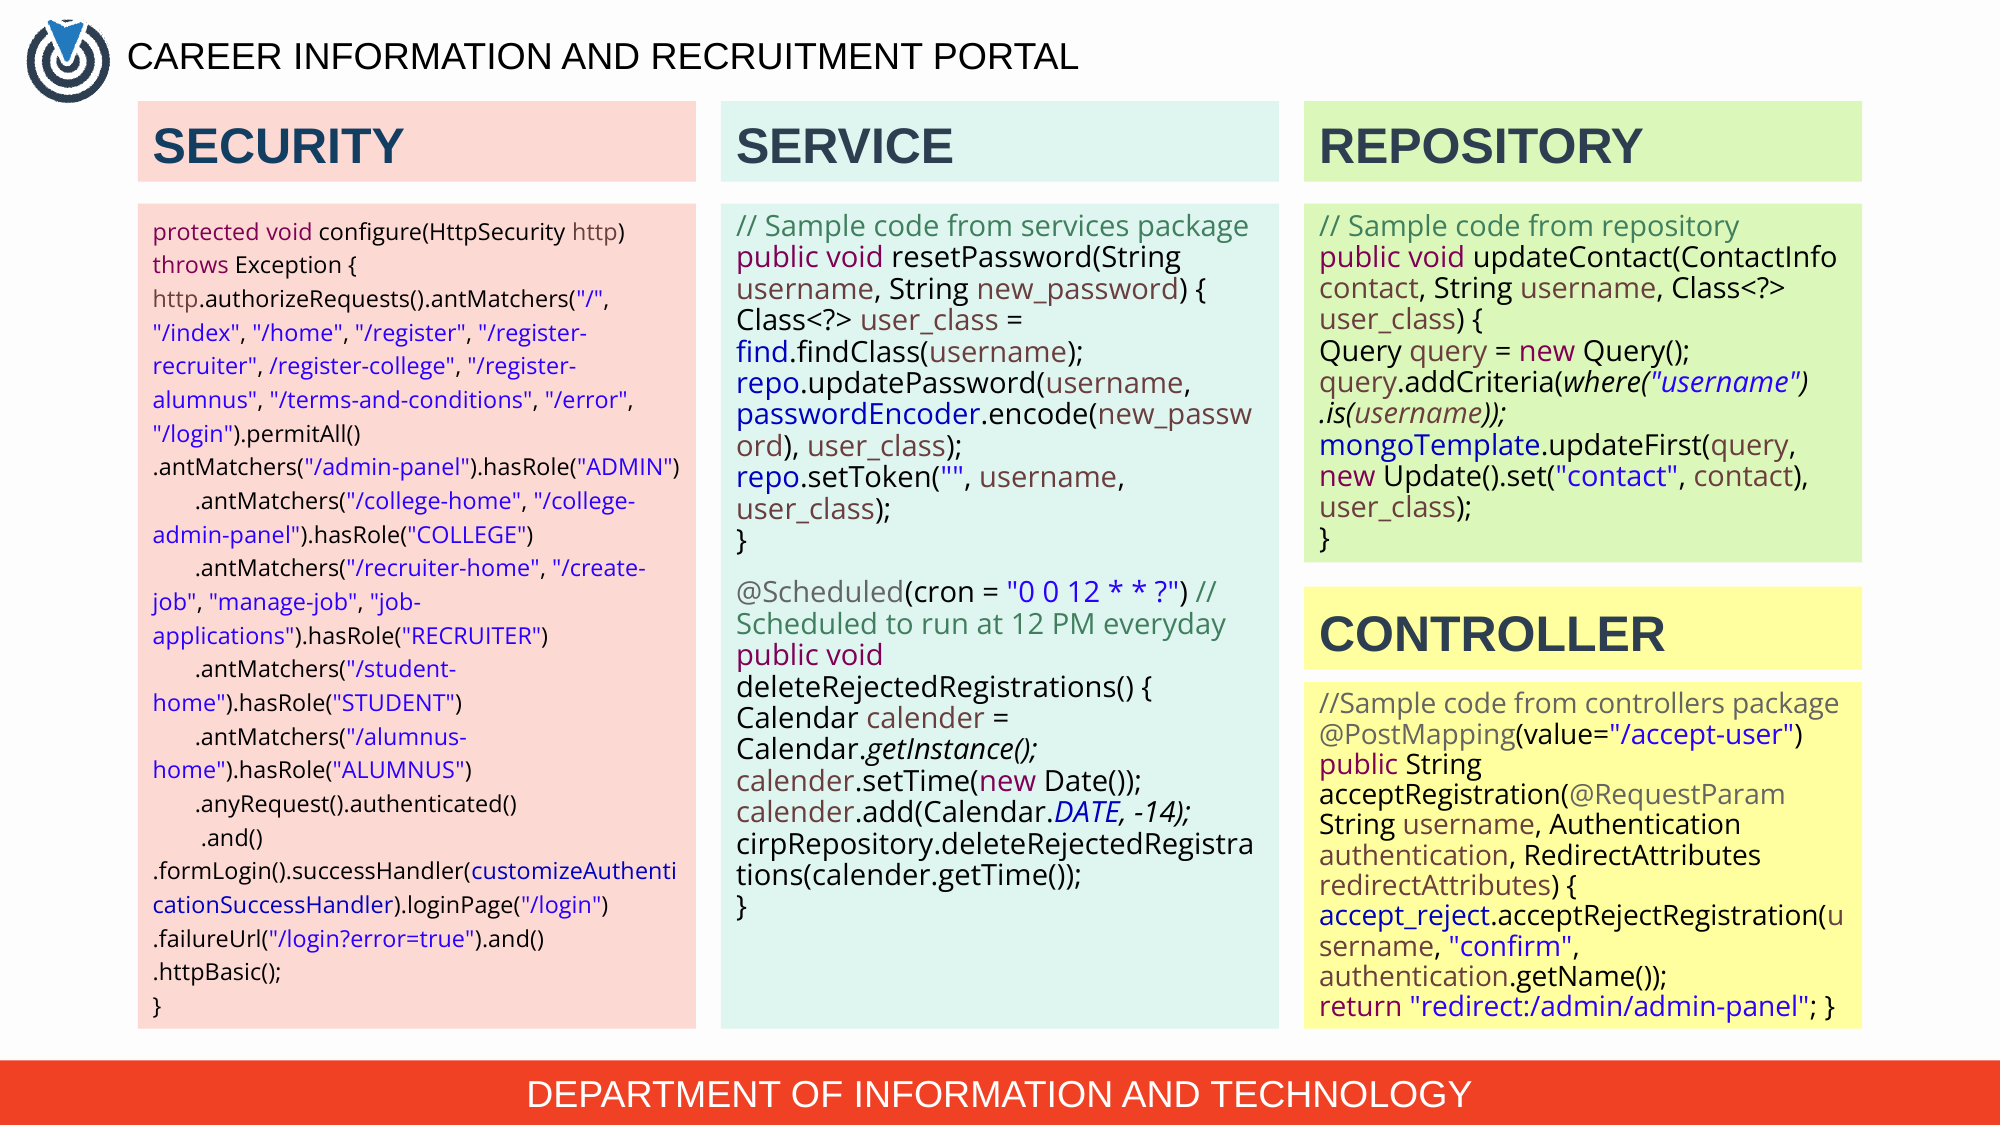

SECURITY
SERVICE
REPOSITORY
// Sample code from services package
public void resetPassword(String username, String new_password) {
Class<?> user_class = find.findClass(username);
repo.updatePassword(username, passwordEncoder.encode(new_password), user_class);
repo.setToken("", username, user_class);
}
@Scheduled(cron = "0 0 12 * * ?") // Scheduled to run at 12 PM everyday
public void deleteRejectedRegistrations() {
Calendar calender = Calendar.getInstance();
calender.setTime(new Date());
calender.add(Calendar.DATE, -14);
cirpRepository.deleteRejectedRegistrations(calender.getTime());
}

// Sample code from repository
public void updateContact(ContactInfo contact, String username, Class<?> user_class) {
Query query = new Query();
query.addCriteria(where("username")
.is(username));
mongoTemplate.updateFirst(query, new Update().set("contact", contact), user_class);
}
protected void configure(HttpSecurity http) throws Exception {
http.authorizeRequests().antMatchers("/", "/index", "/home", "/register", "/register-recruiter", /register-college", "/register-alumnus", "/terms-and-conditions", "/error", "/login").permitAll()
.antMatchers("/admin-panel").hasRole("ADMIN")
       .antMatchers("/college-home", "/college-admin-panel").hasRole("COLLEGE")
       .antMatchers("/recruiter-home", "/create-job", "manage-job", "job-applications").hasRole("RECRUITER")
       .antMatchers("/student-home").hasRole("STUDENT")
       .antMatchers("/alumnus-home").hasRole("ALUMNUS")
       .anyRequest().authenticated()
        .and()
.formLogin().successHandler(customizeAuthenticationSuccessHandler).loginPage("/login")
.failureUrl("/login?error=true").and()
.httpBasic();
}

CONTROLLER
//Sample code from controllers package
@PostMapping(value="/accept-user")
public String acceptRegistration(@RequestParam String username, Authentication authentication, RedirectAttributes redirectAttributes) {
accept_reject.acceptRejectRegistration(username, "confirm", authentication.getName());
return "redirect:/admin/admin-panel"; }